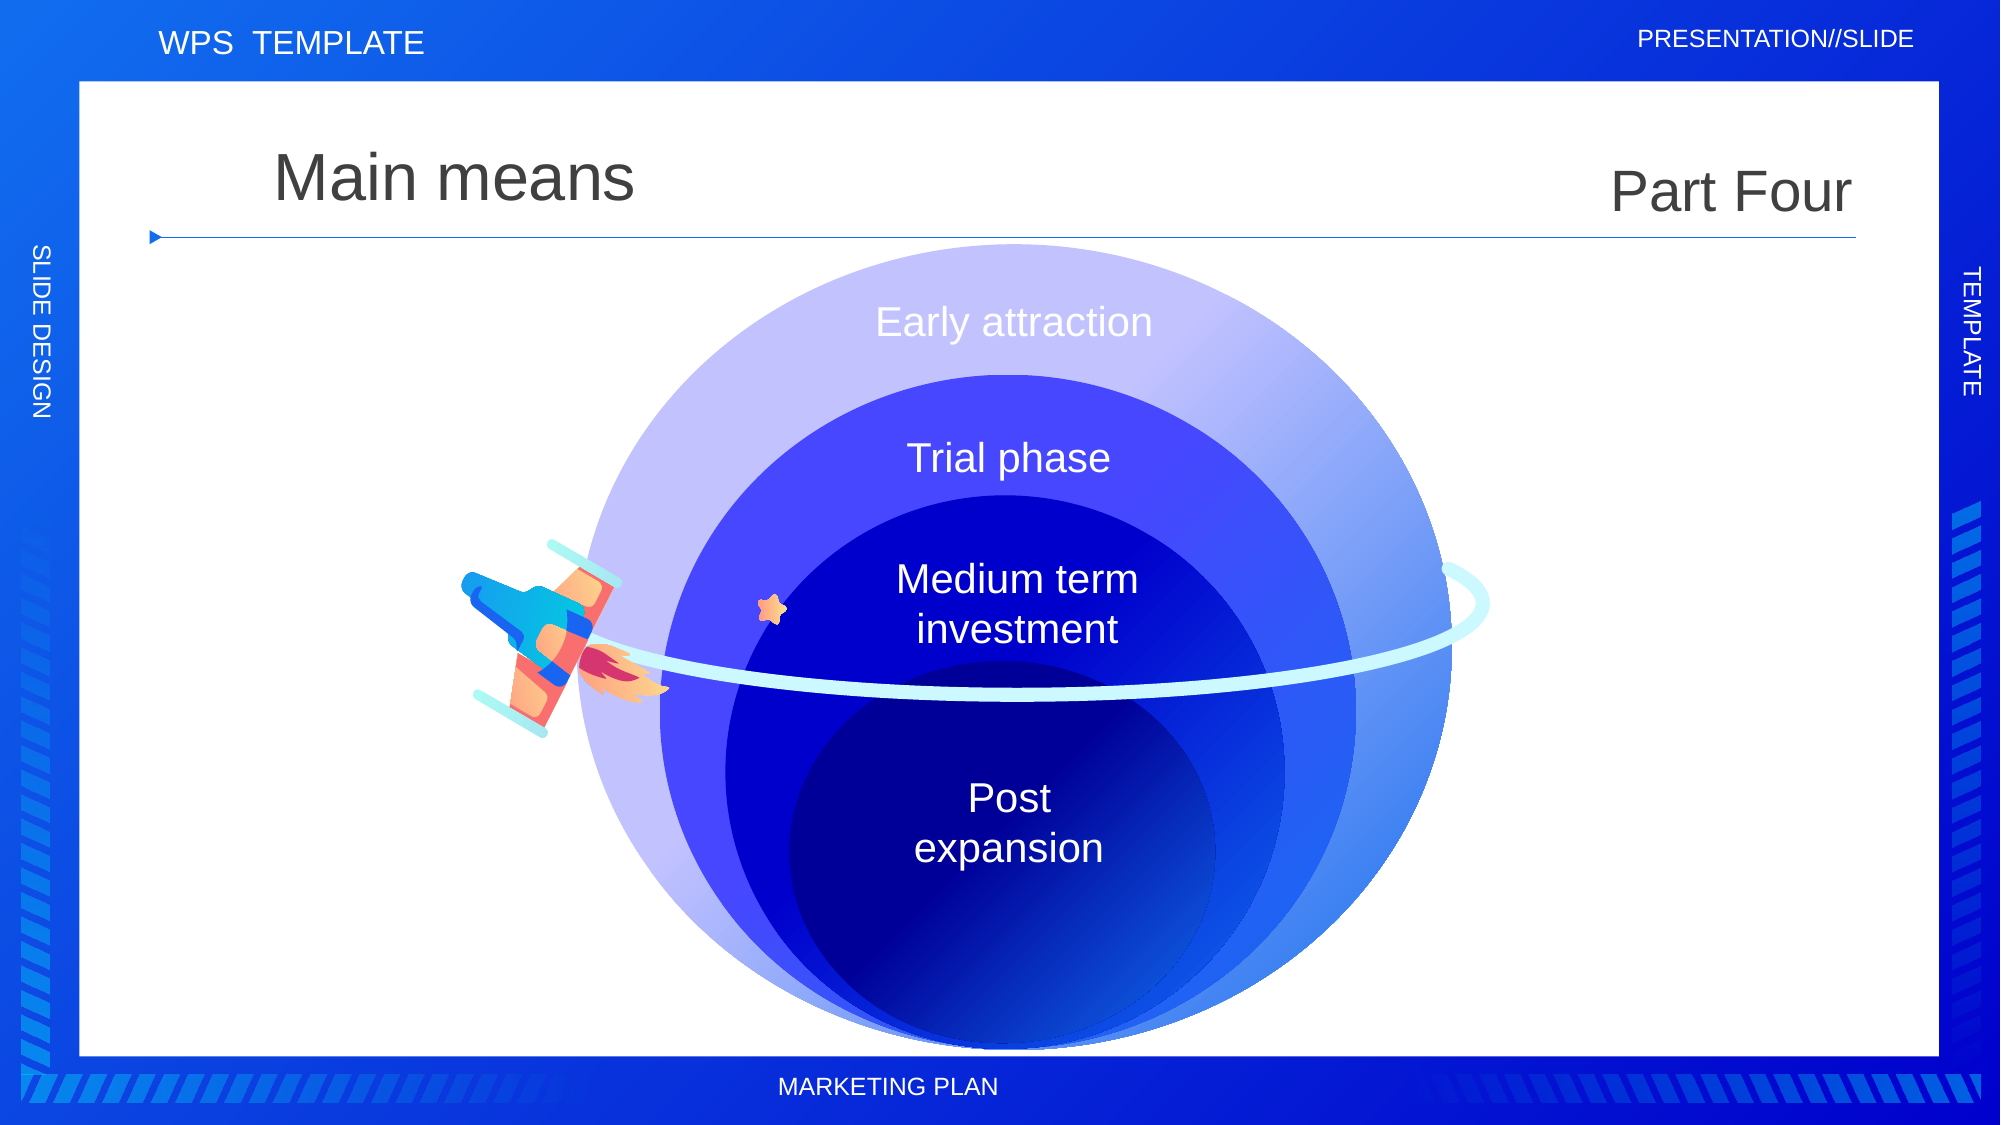

WPS  TEMPLATE
PRESENTATION//SLIDE
、
Part Four
Main means
SLIDE DESIGN
TEMPLATE

Early attraction

Trial phase

Medium term investment

Post expansion
MARKETING PLAN